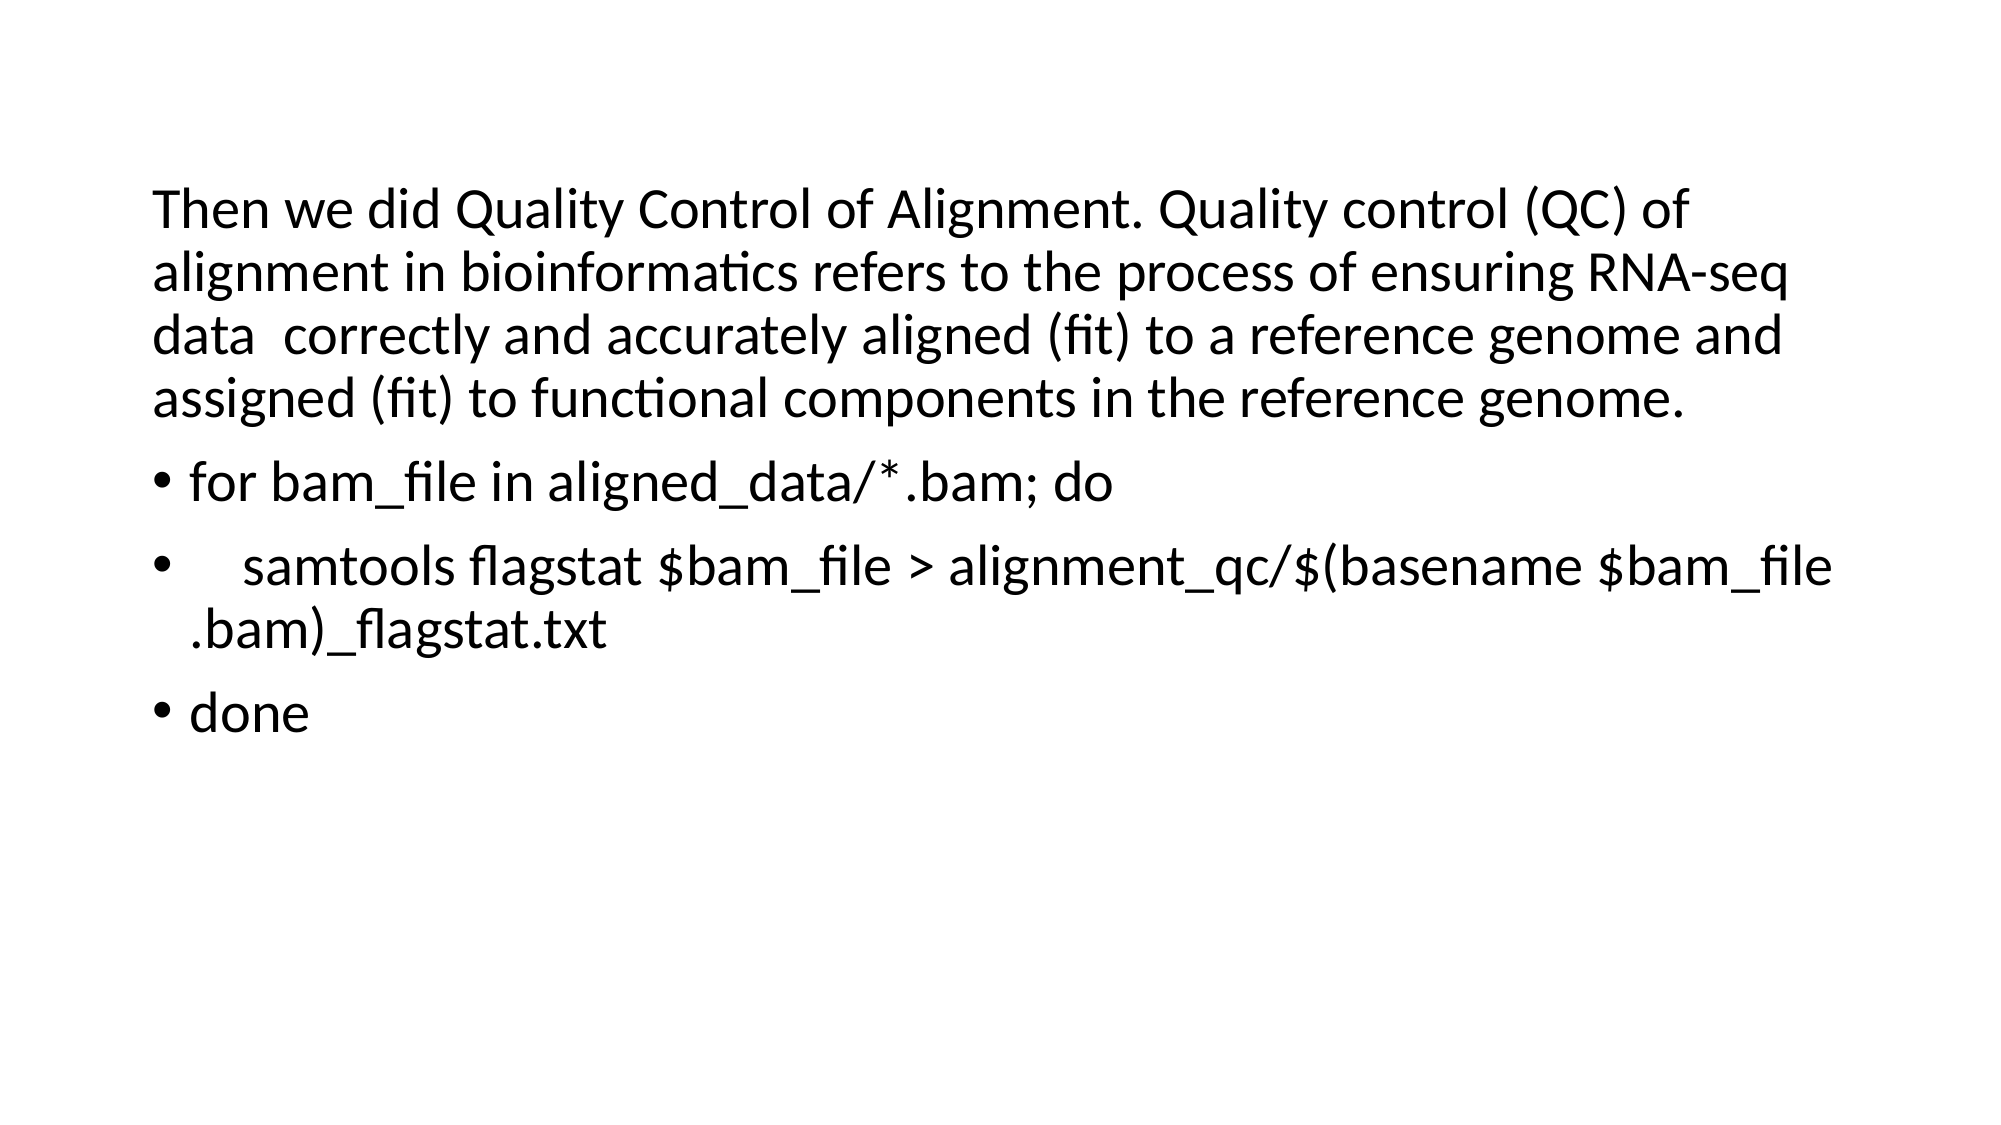

#
Then we did Quality Control of Alignment. Quality control (QC) of alignment in bioinformatics refers to the process of ensuring RNA-seq data  correctly and accurately aligned (fit) to a reference genome and assigned (fit) to functional components in the reference genome.
for bam_file in aligned_data/*.bam; do
    samtools flagstat $bam_file > alignment_qc/$(basename $bam_file .bam)_flagstat.txt
done